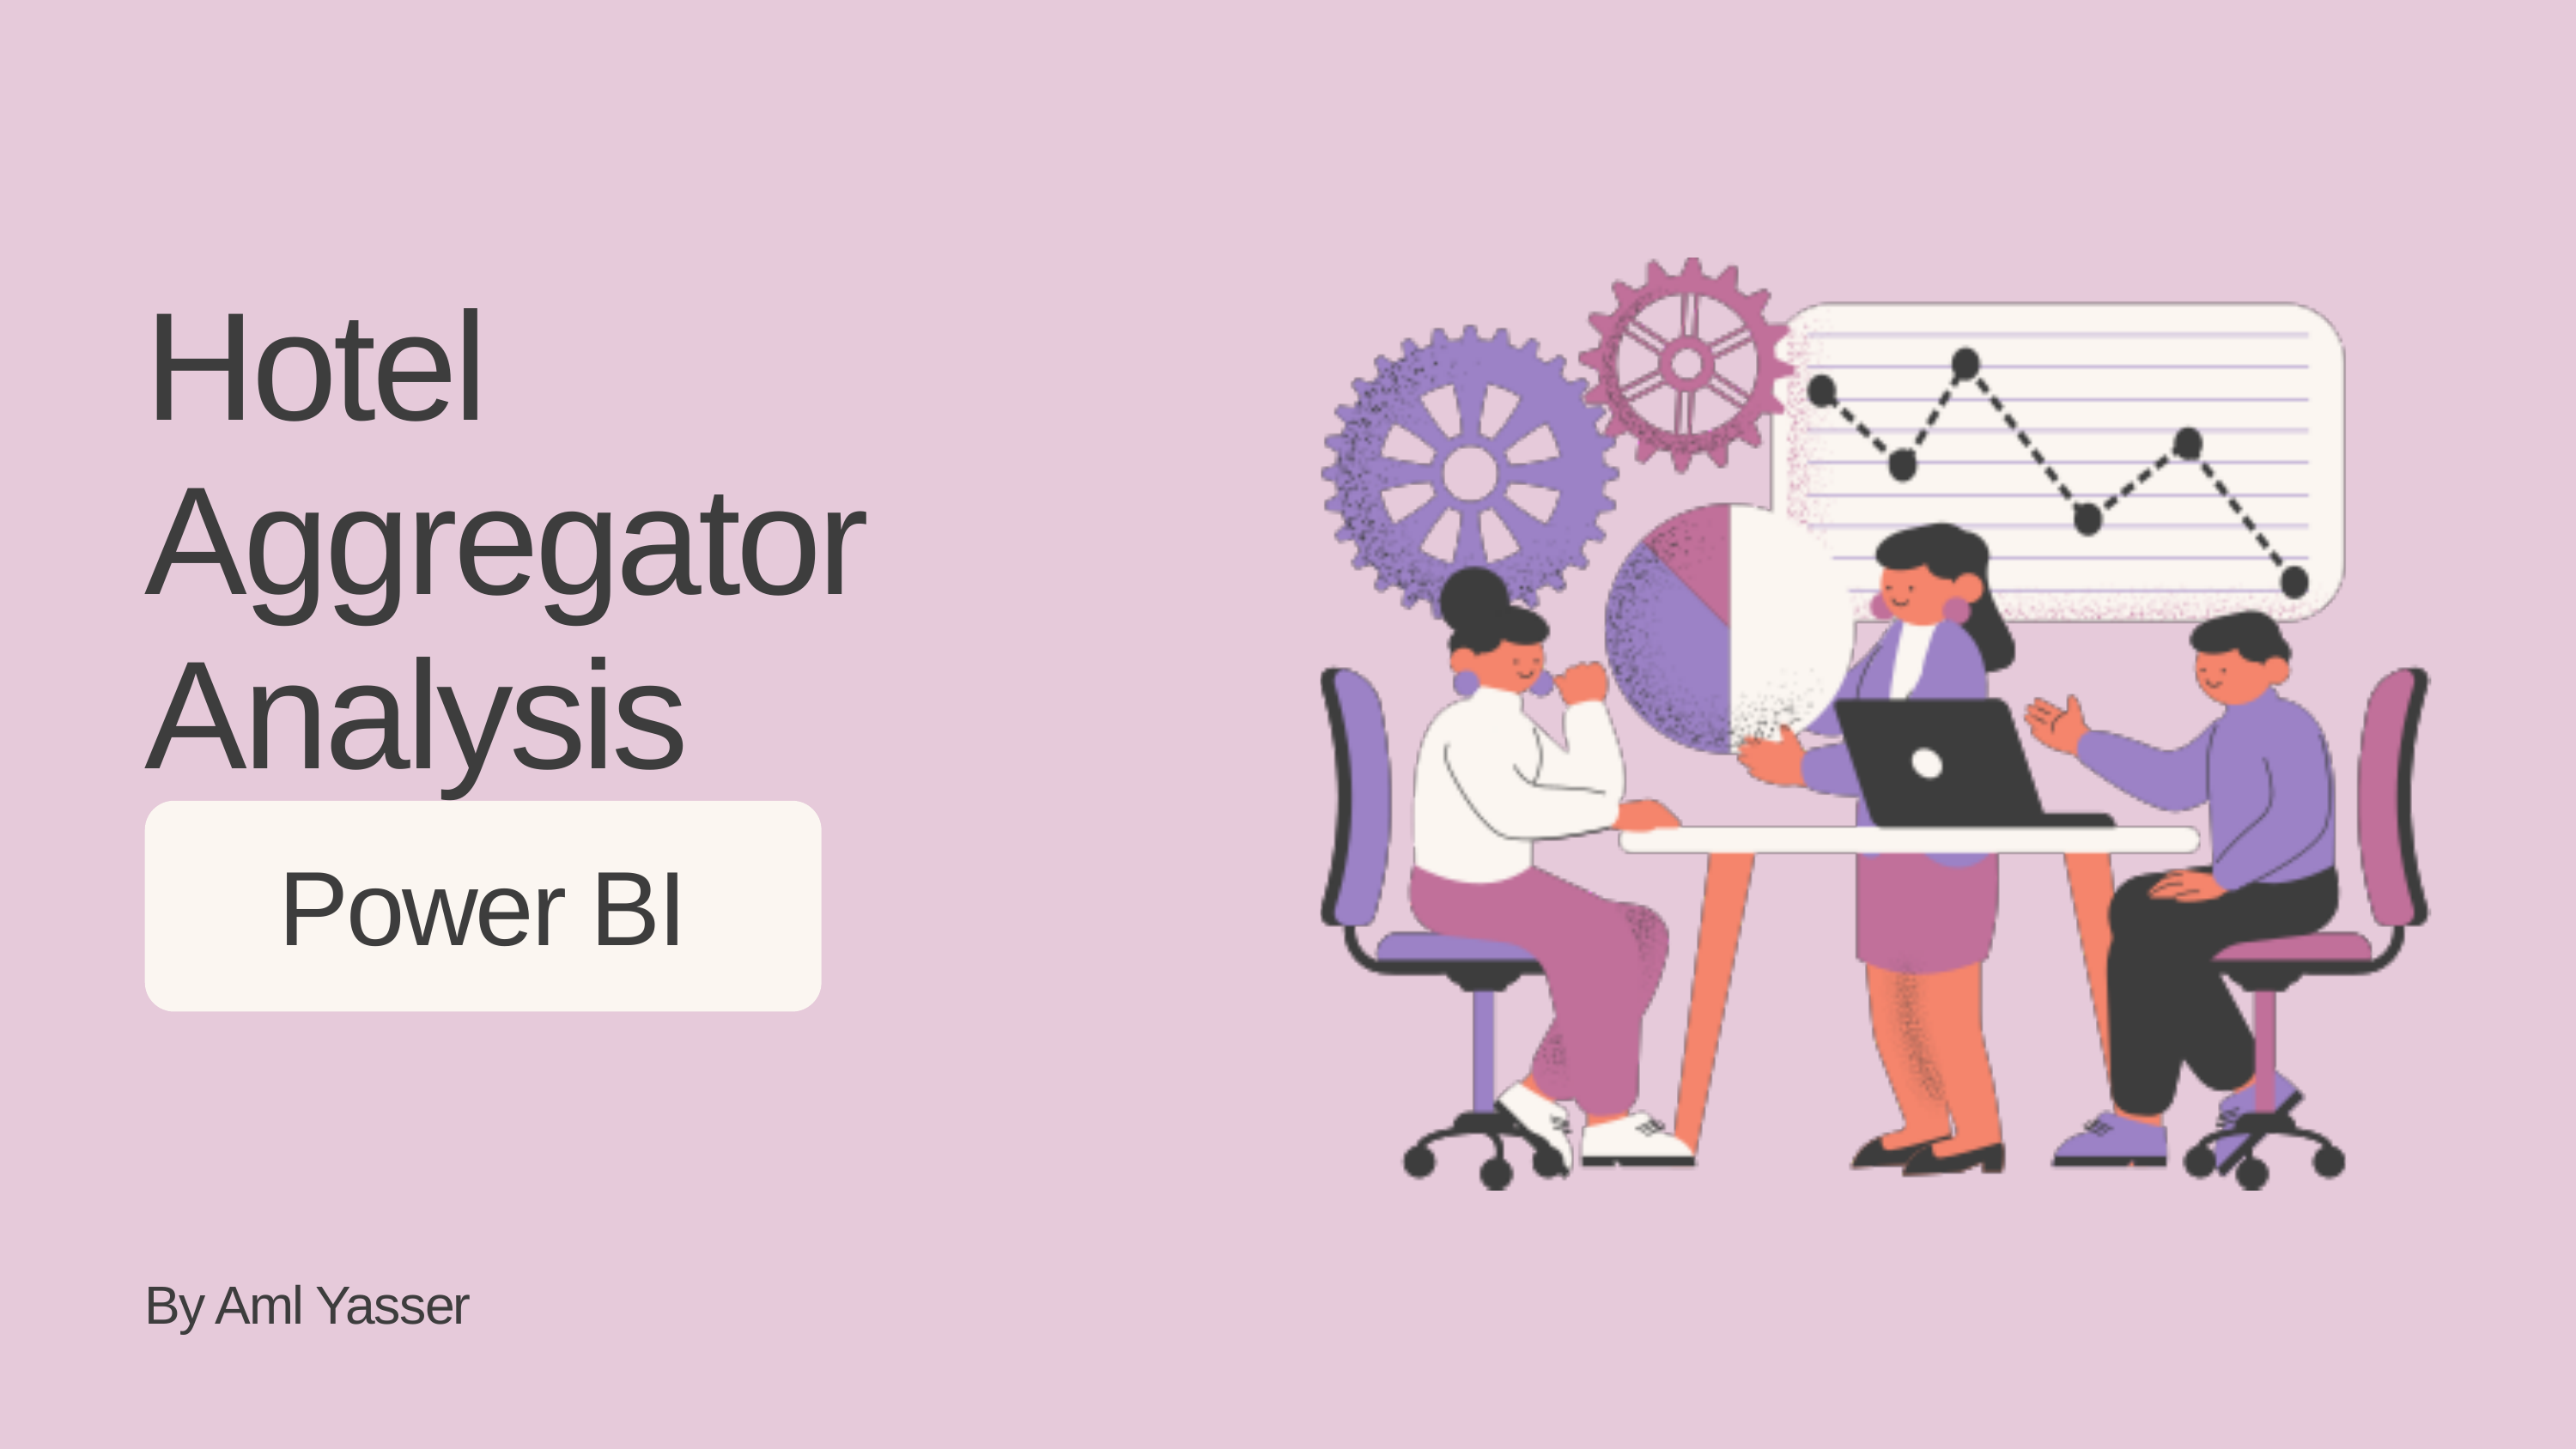

Hotel Aggregator Analysis

Power BI
By Aml Yasser